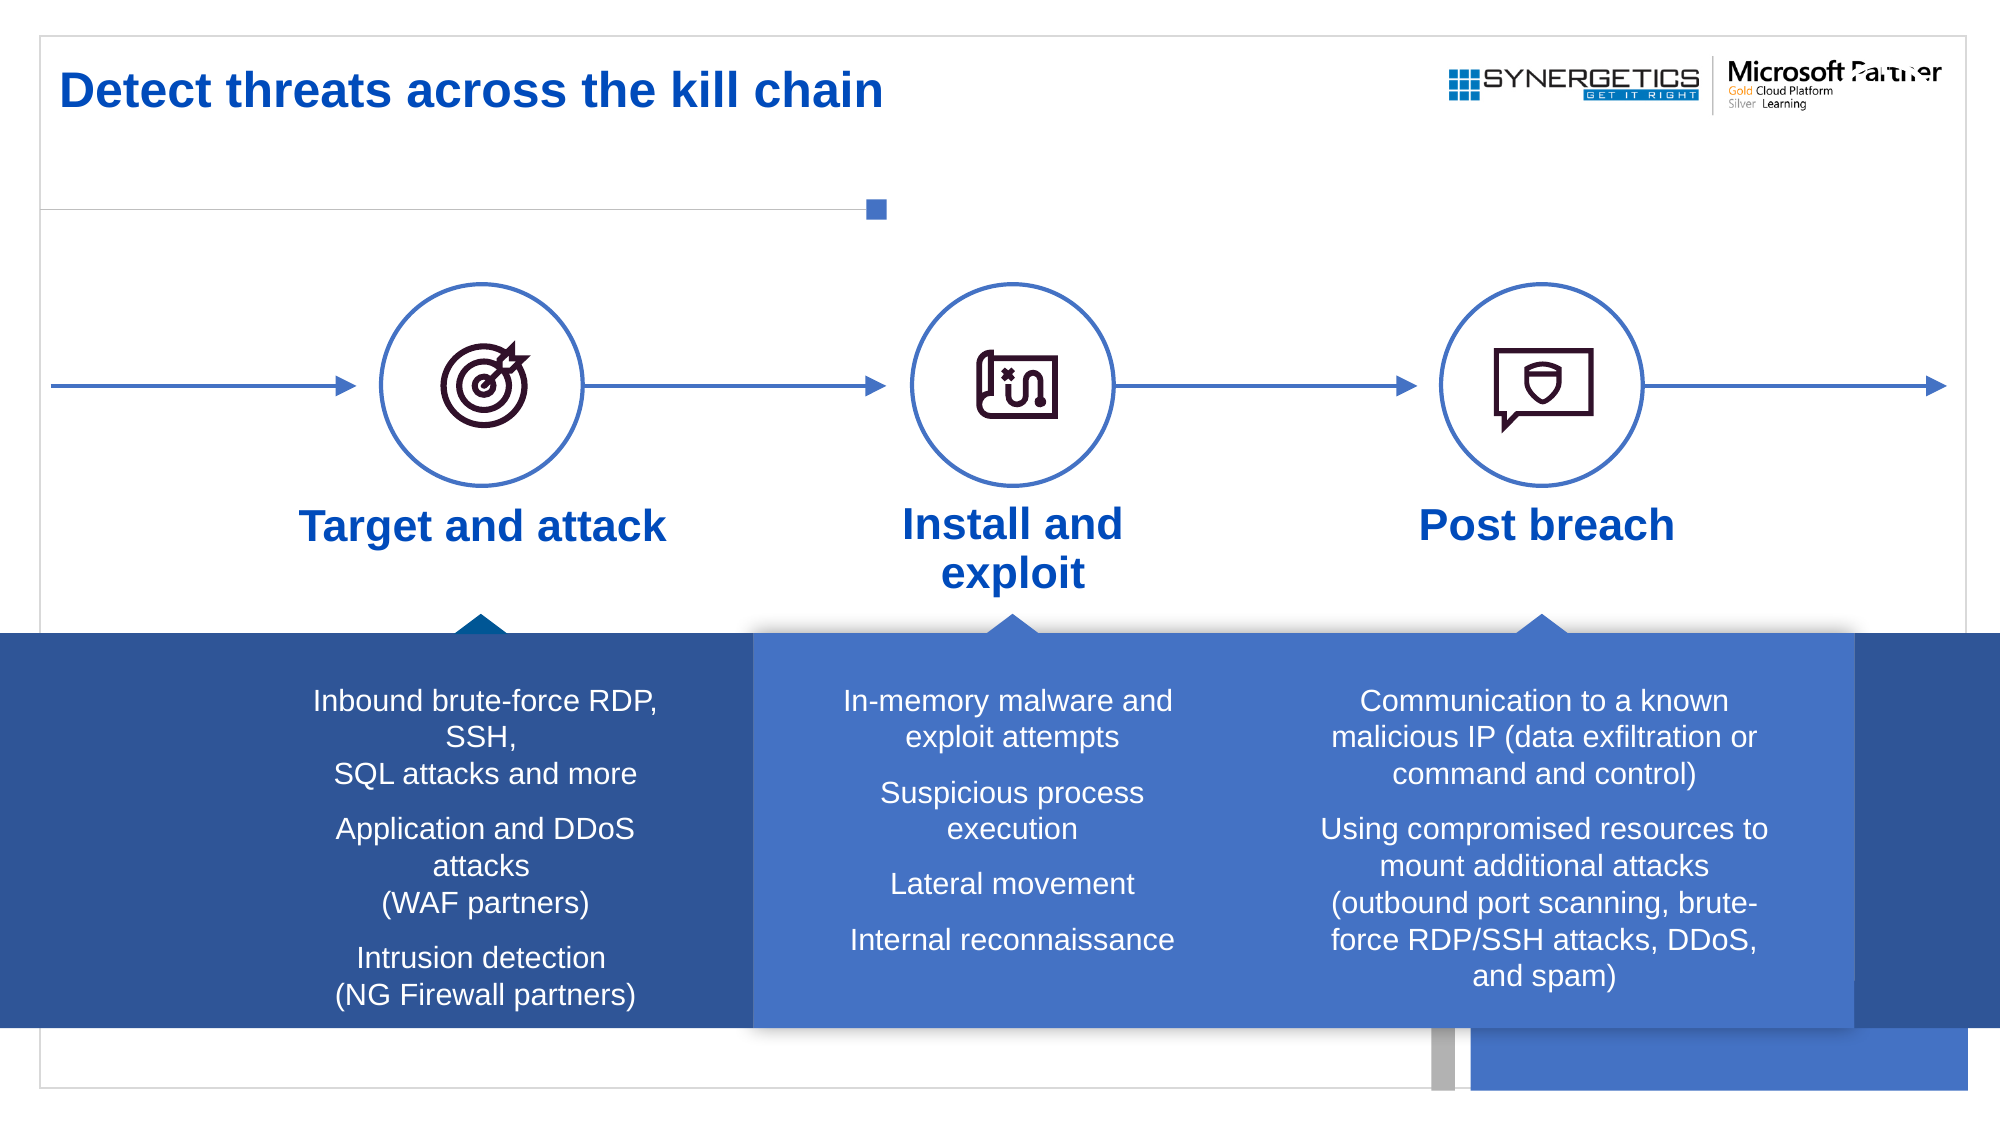

# Detect threats across the kill chain

Install and exploit
Post breach
Target and attack

Inbound brute-force RDP, SSH,
SQL attacks and more
Application and DDoS attacks
(WAF partners)
Intrusion detection
(NG Firewall partners)
In-memory malware and
exploit attempts
Suspicious process execution
Lateral movement
Internal reconnaissance
Communication to a known malicious IP (data exfiltration or command and control)
Using compromised resources to mount additional attacks (outbound port scanning, brute-force RDP/SSH attacks, DDoS, and spam)